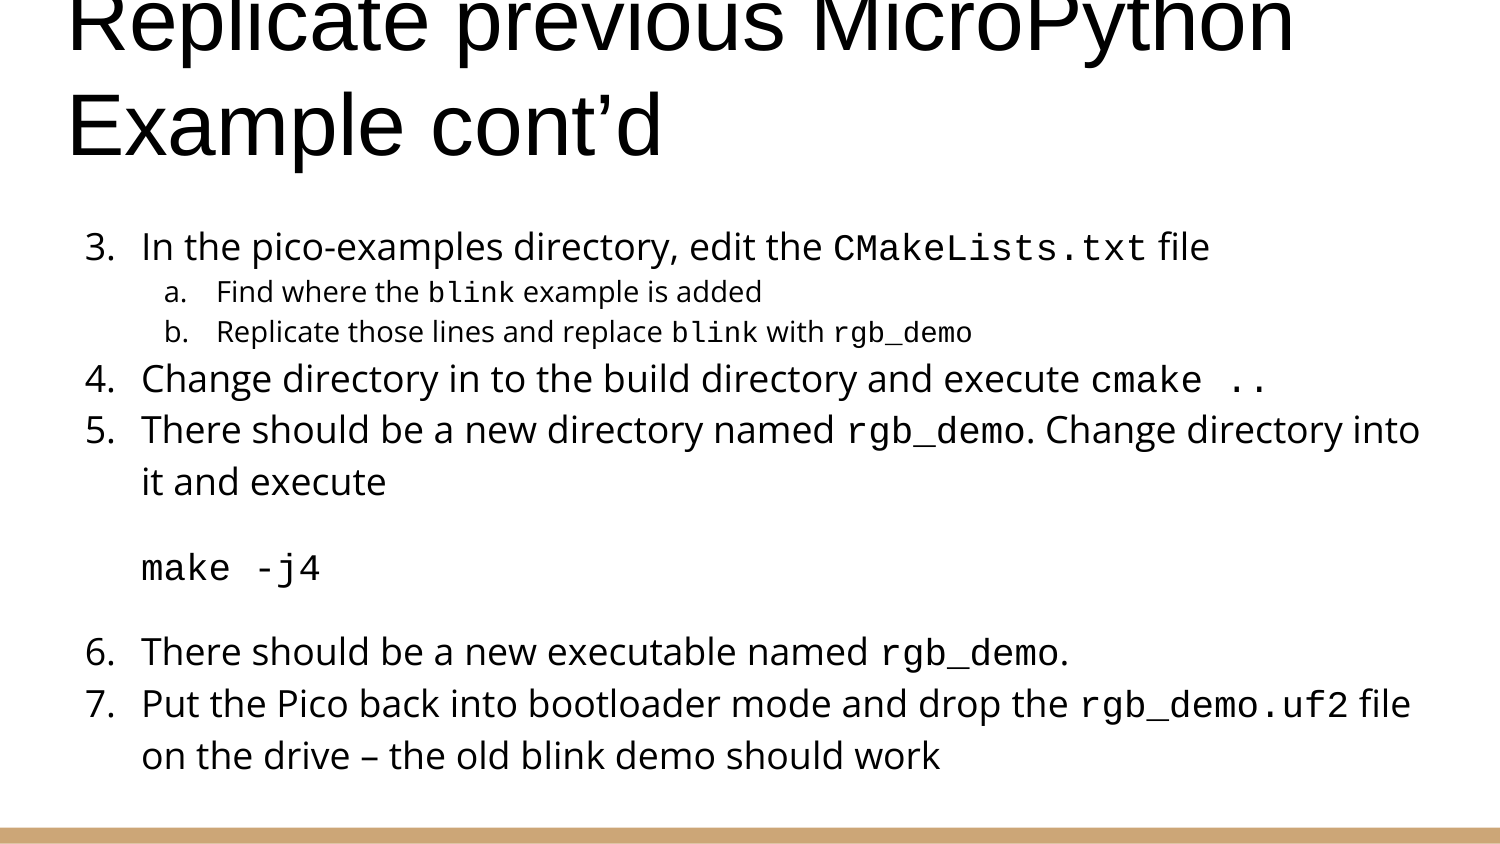

# Replicate previous MicroPython Example cont’d
In the pico-examples directory, edit the CMakeLists.txt file
Find where the blink example is added
Replicate those lines and replace blink with rgb_demo
Change directory in to the build directory and execute cmake ..
There should be a new directory named rgb_demo. Change directory into it and execute
make -j4
There should be a new executable named rgb_demo.
Put the Pico back into bootloader mode and drop the rgb_demo.uf2 file on the drive – the old blink demo should work